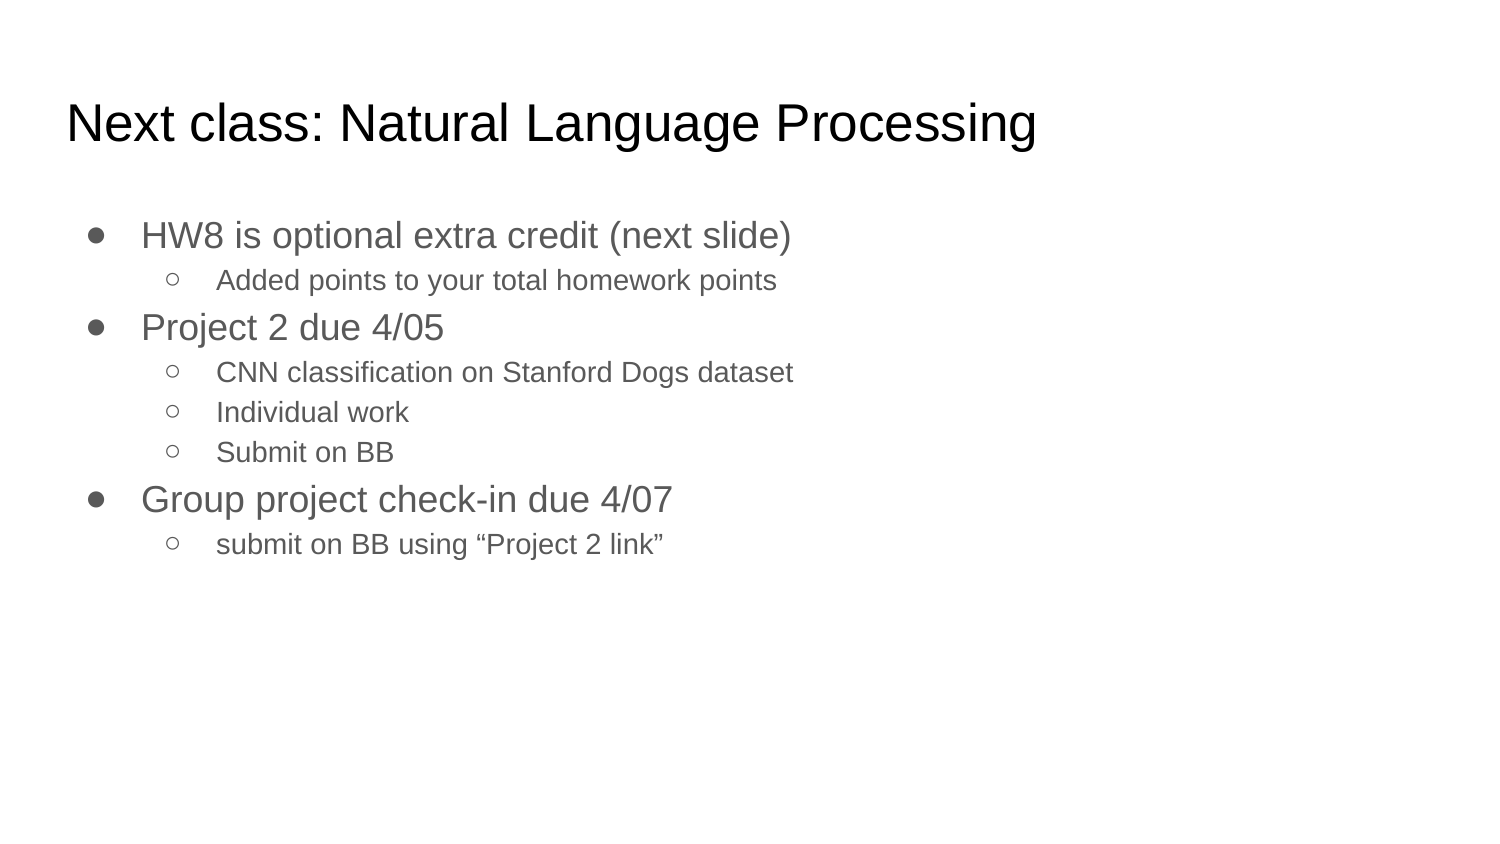

# Next class: Natural Language Processing
HW8 is optional extra credit (next slide)
Added points to your total homework points
Project 2 due 4/05
CNN classification on Stanford Dogs dataset
Individual work
Submit on BB
Group project check-in due 4/07
submit on BB using “Project 2 link”